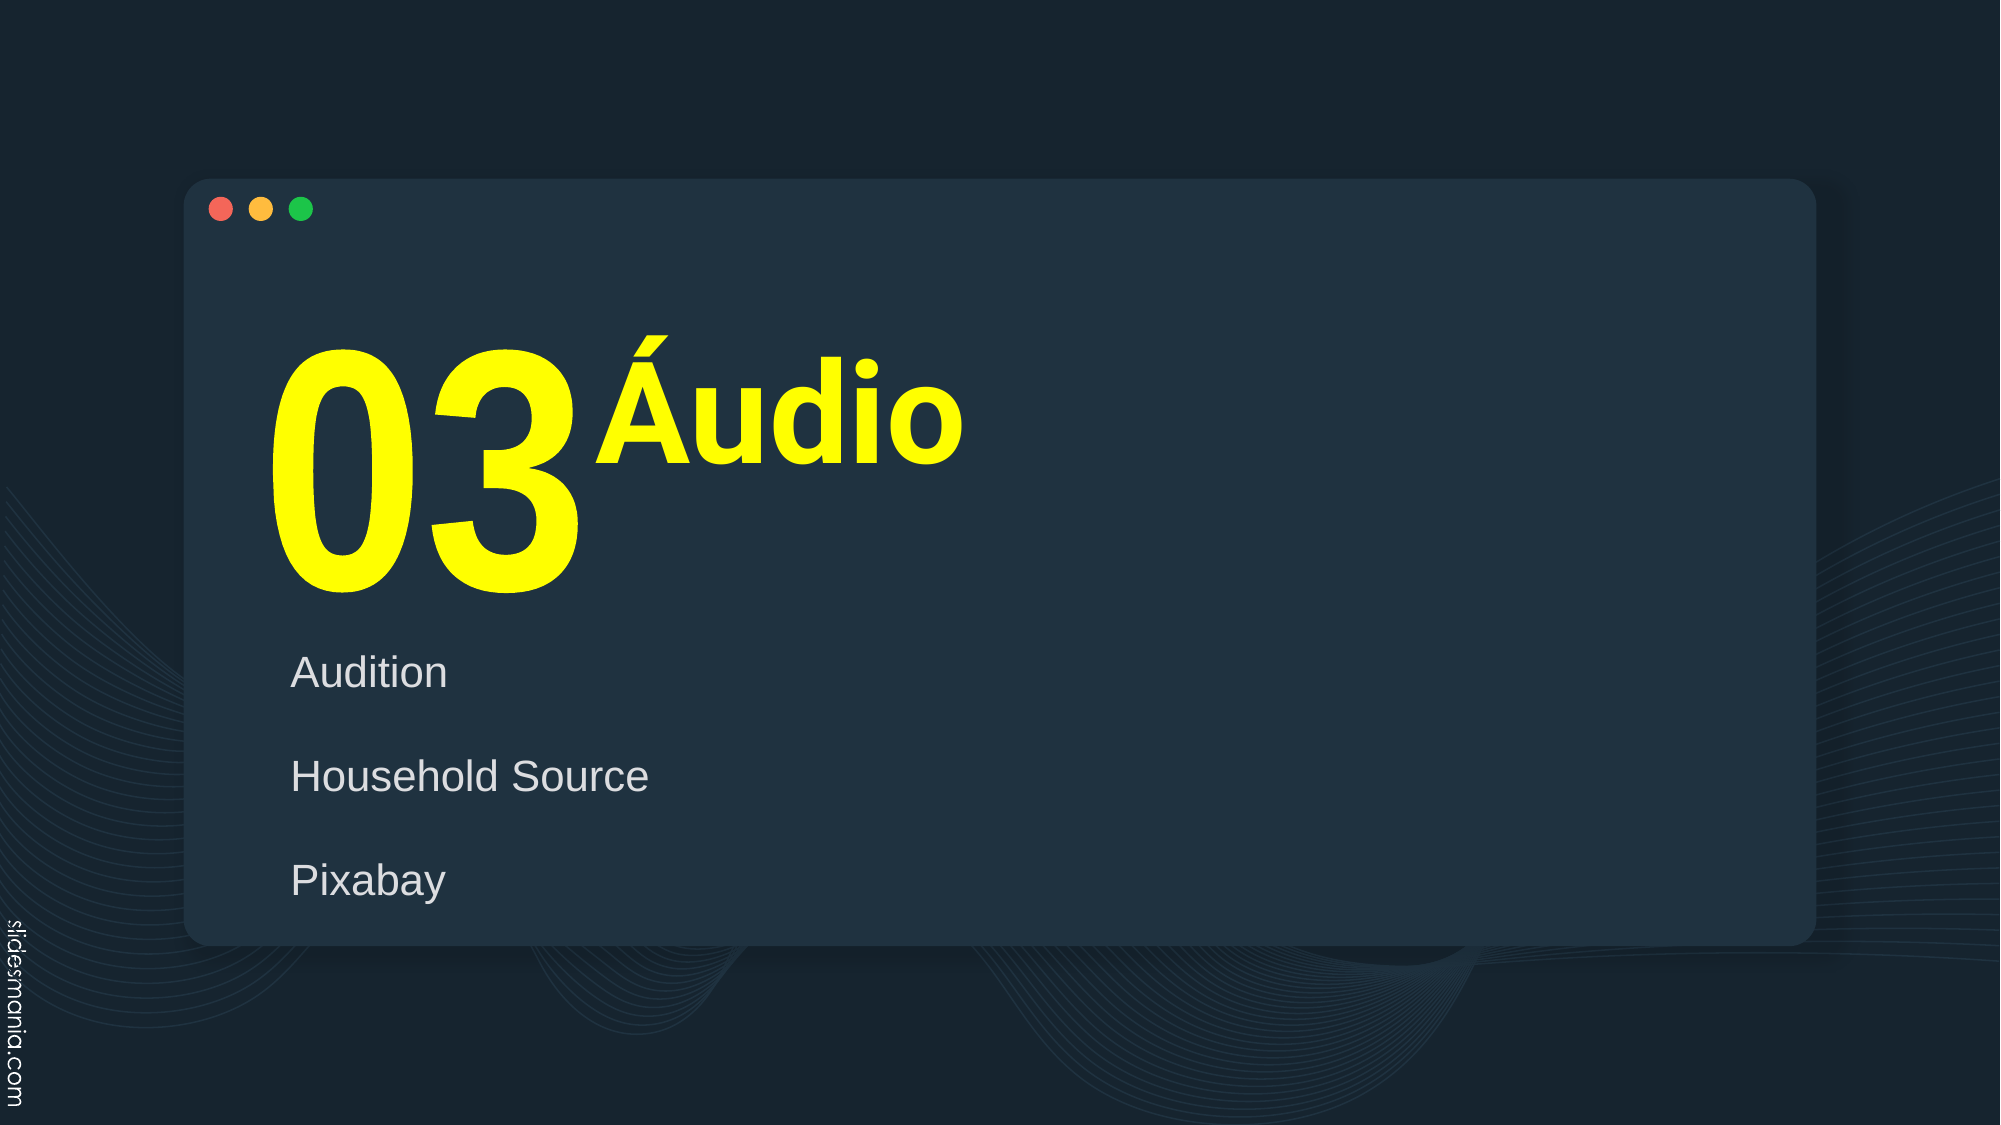

# Áudio
03
Audition
Household Source
Pixabay